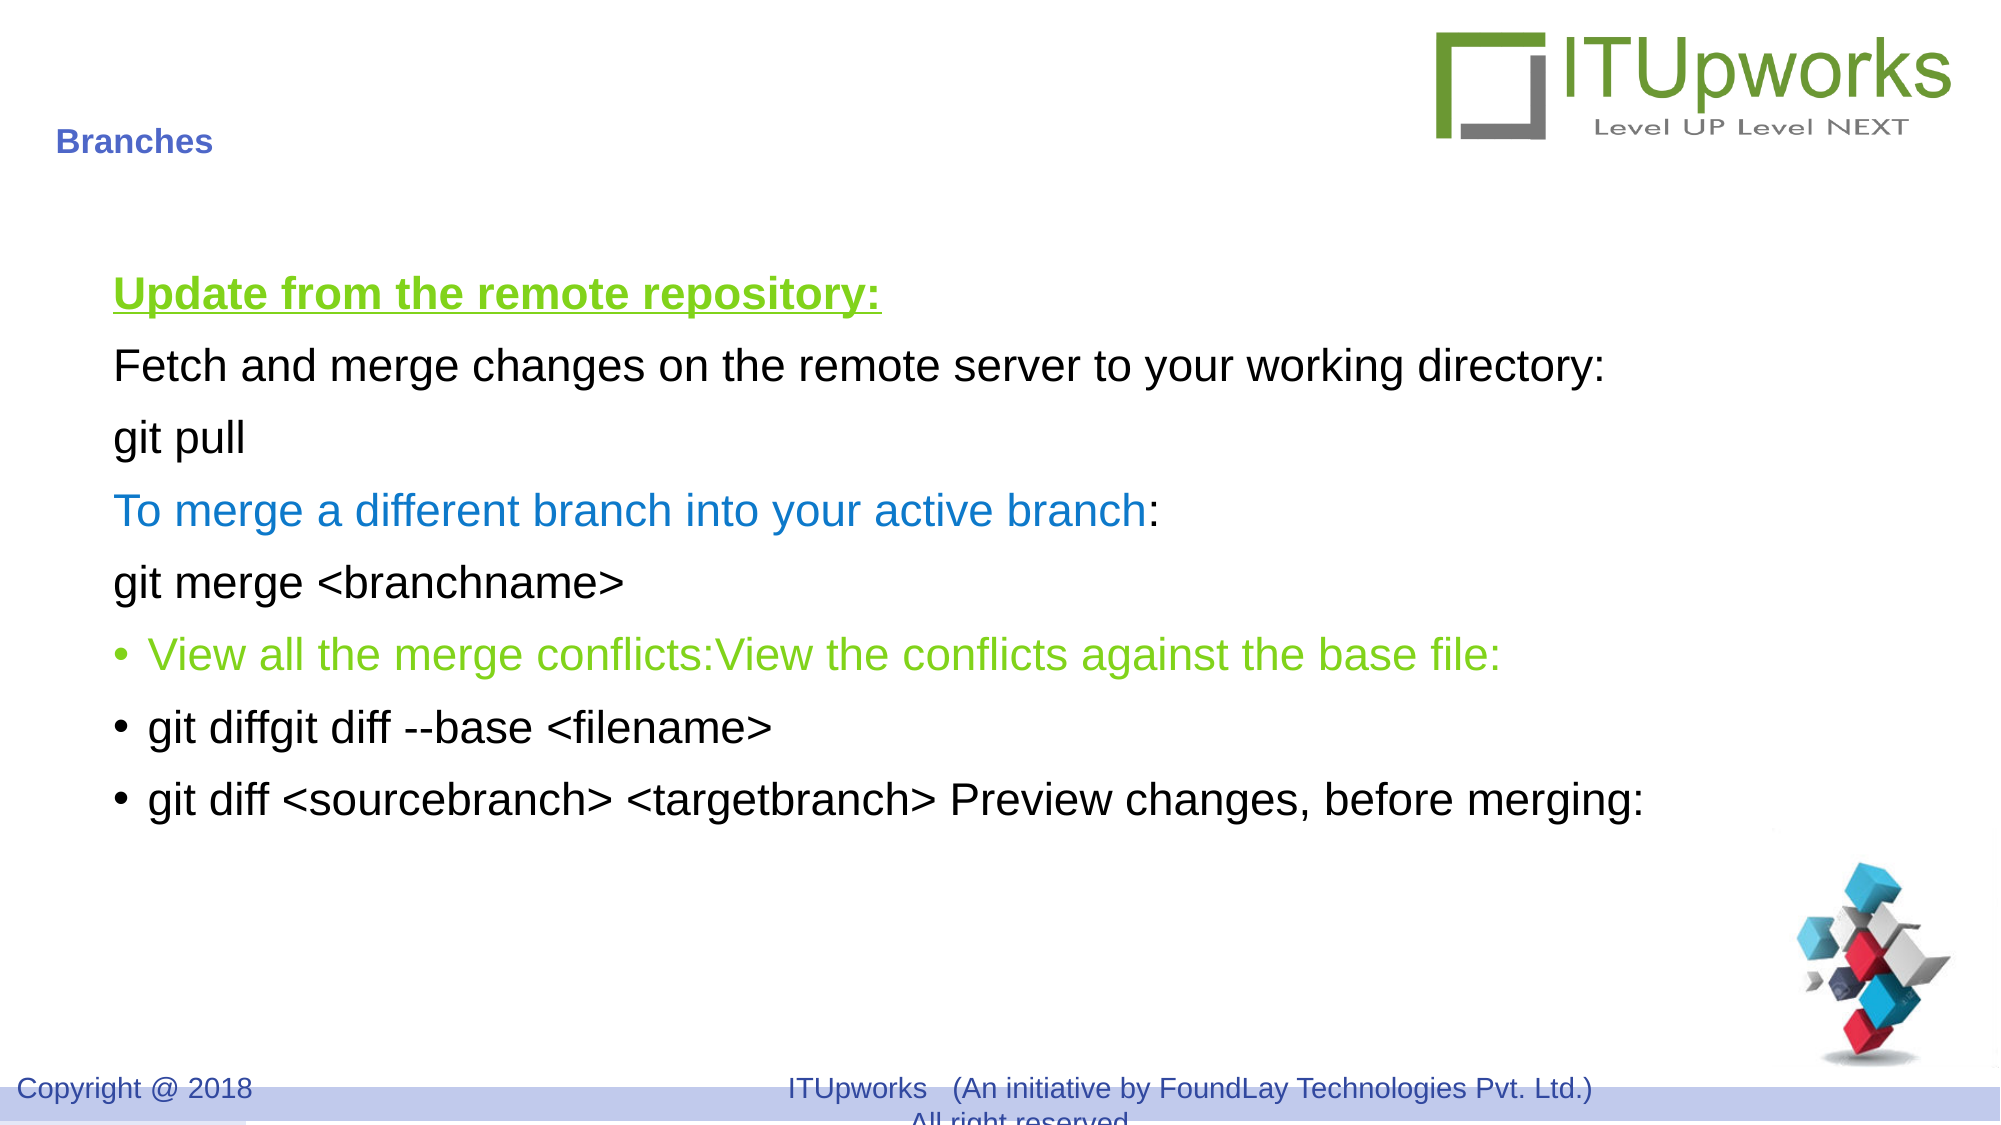

# Branches
Update from the remote repository:
Fetch and merge changes on the remote server to your working directory:
git pull
To merge a different branch into your active branch:
git merge <branchname>
View all the merge conflicts:View the conflicts against the base file:
git diffgit diff --base <filename>
git diff <sourcebranch> <targetbranch> Preview changes, before merging: